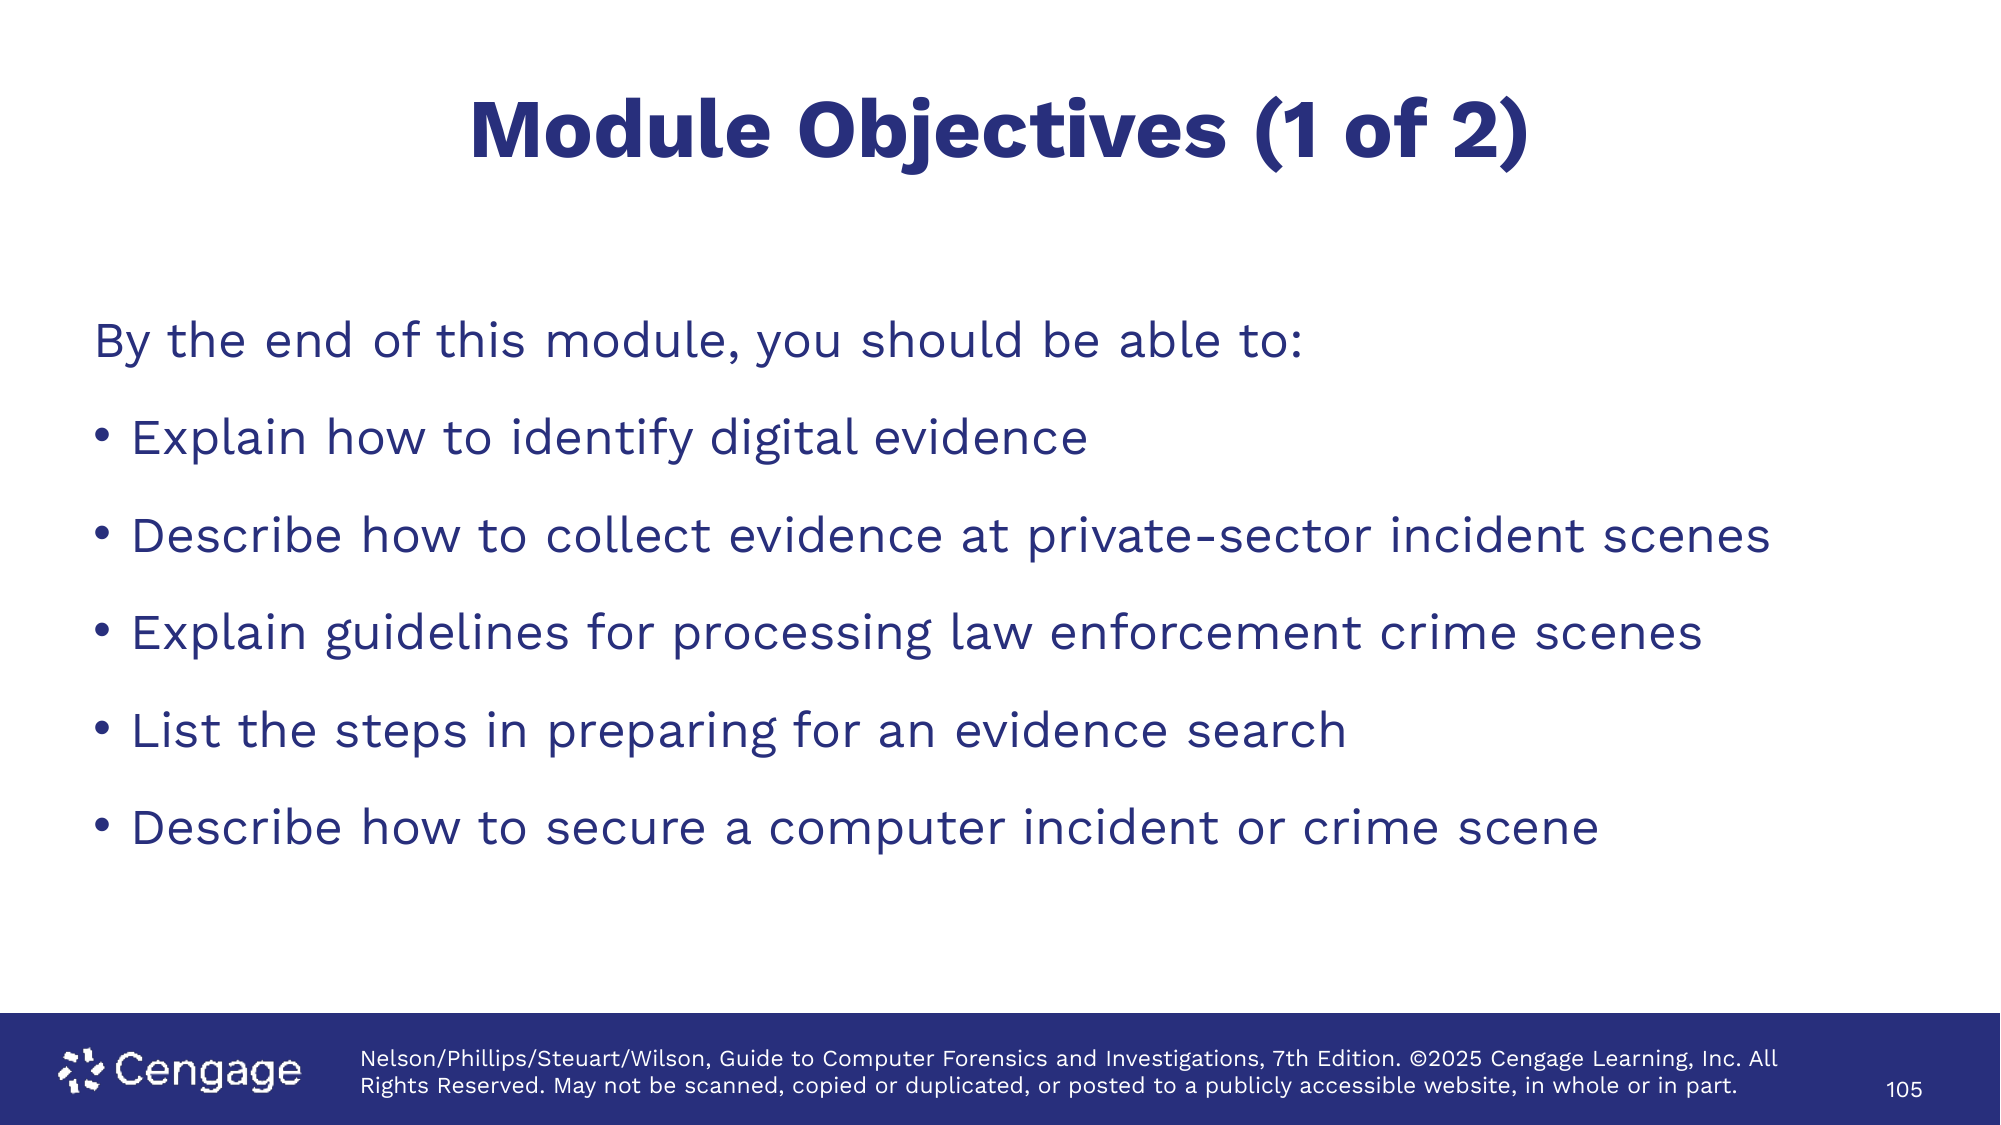

# Module Objectives (1 of 2)
By the end of this module, you should be able to:
Explain how to identify digital evidence
Describe how to collect evidence at private-sector incident scenes
Explain guidelines for processing law enforcement crime scenes
List the steps in preparing for an evidence search
Describe how to secure a computer incident or crime scene